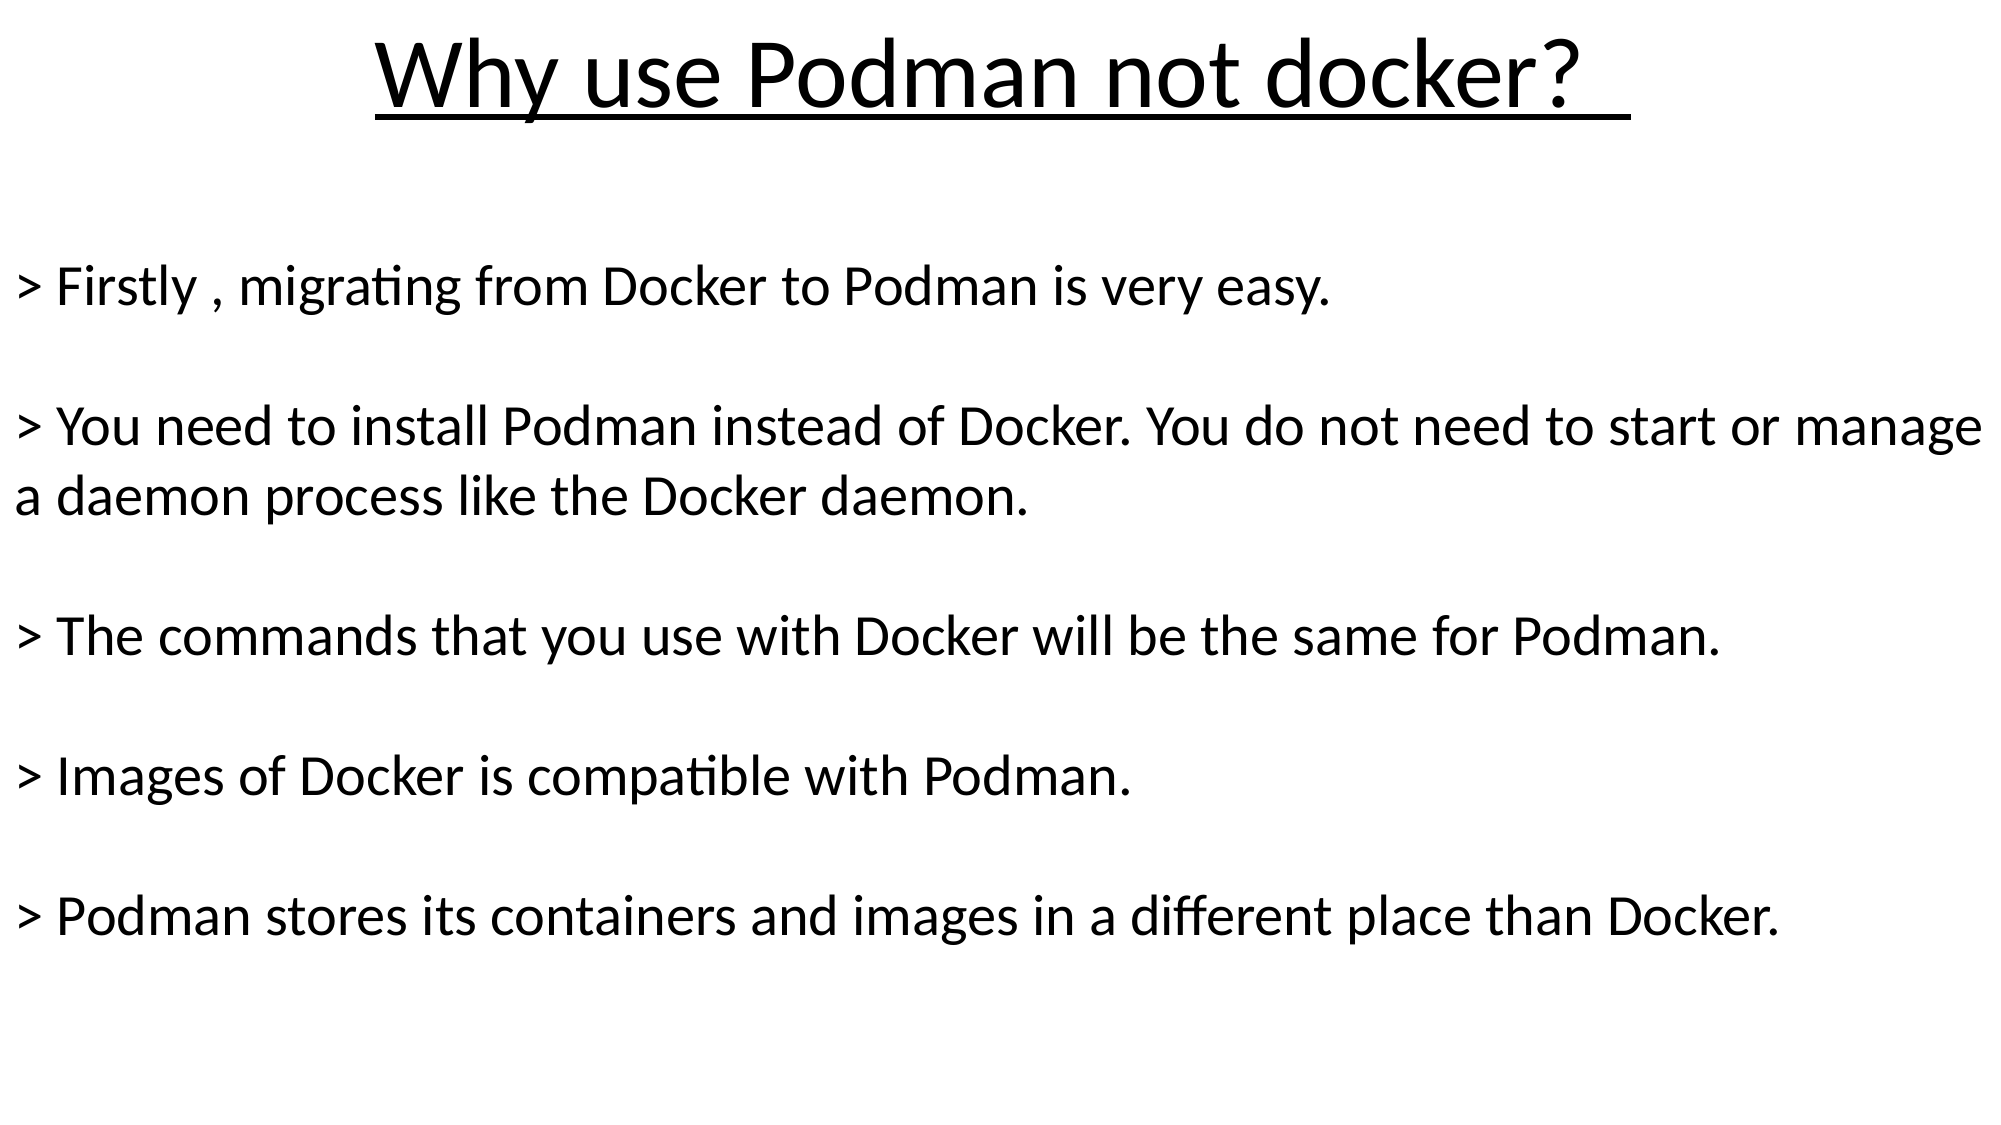

Why use Podman not docker?

> Firstly , migrating from Docker to Podman is very easy.

> You need to install Podman instead of Docker. You do not need to start or manage a daemon process like the Docker daemon.

> The commands that you use with Docker will be the same for Podman.

> Images of Docker is compatible with Podman.

> Podman stores its containers and images in a different place than Docker.